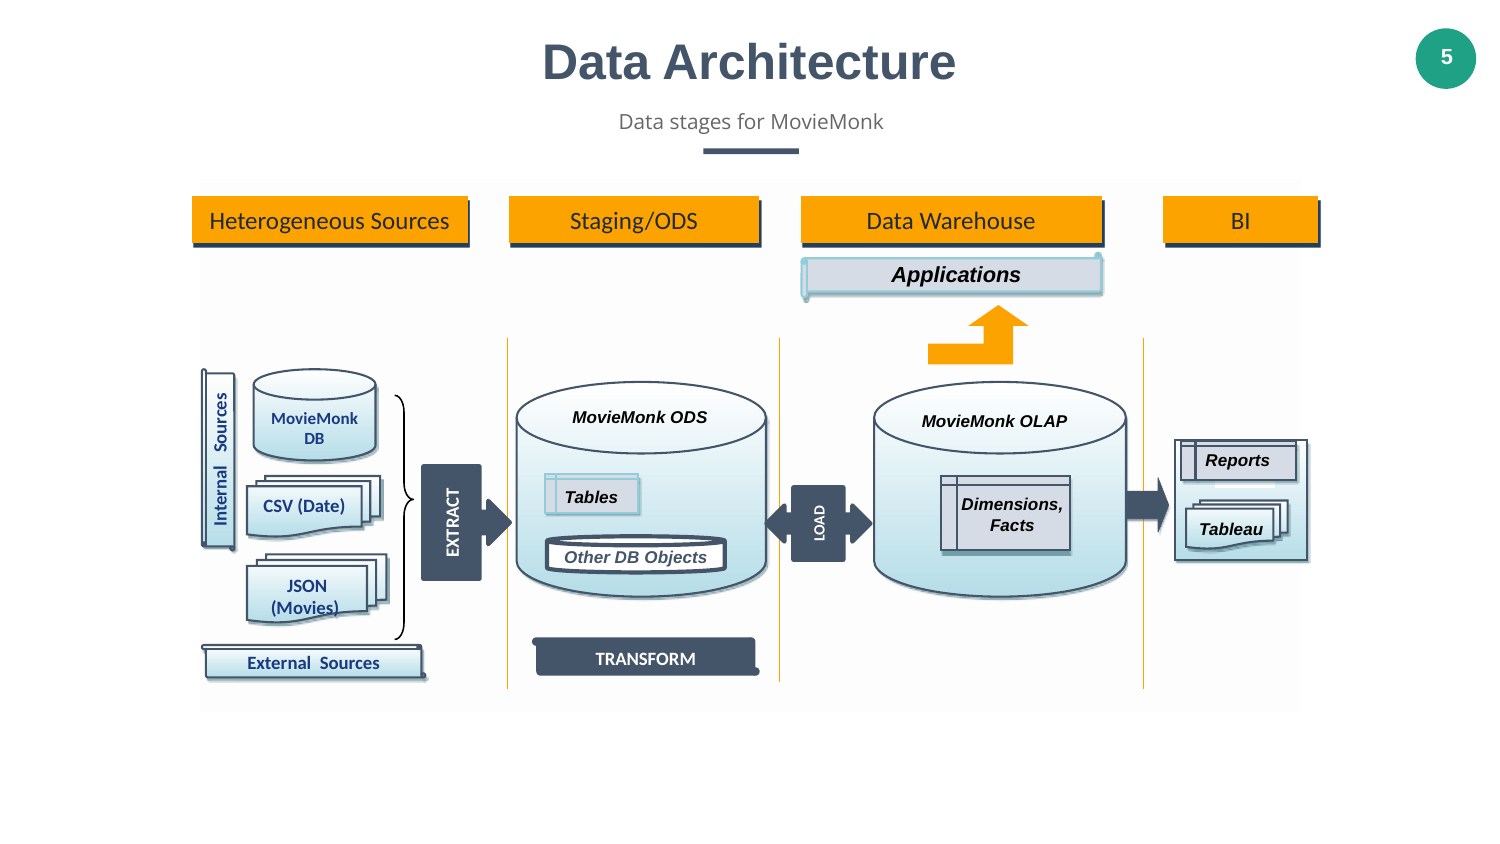

Data Architecture
Data stages for MovieMonk

Heterogeneous Sources
Staging/ODS
Data Warehouse
BI

Applications

MovieMonk DB

MovieMonk ODS
MovieMonk OLAP

Reports
Internal   Sources

Tables
EXTRACT

CSV (Date)

Dimensions, Facts
LOAD

Tableau

Other DB Objects
JSON (Movies)
TRANSFORM
External  Sources